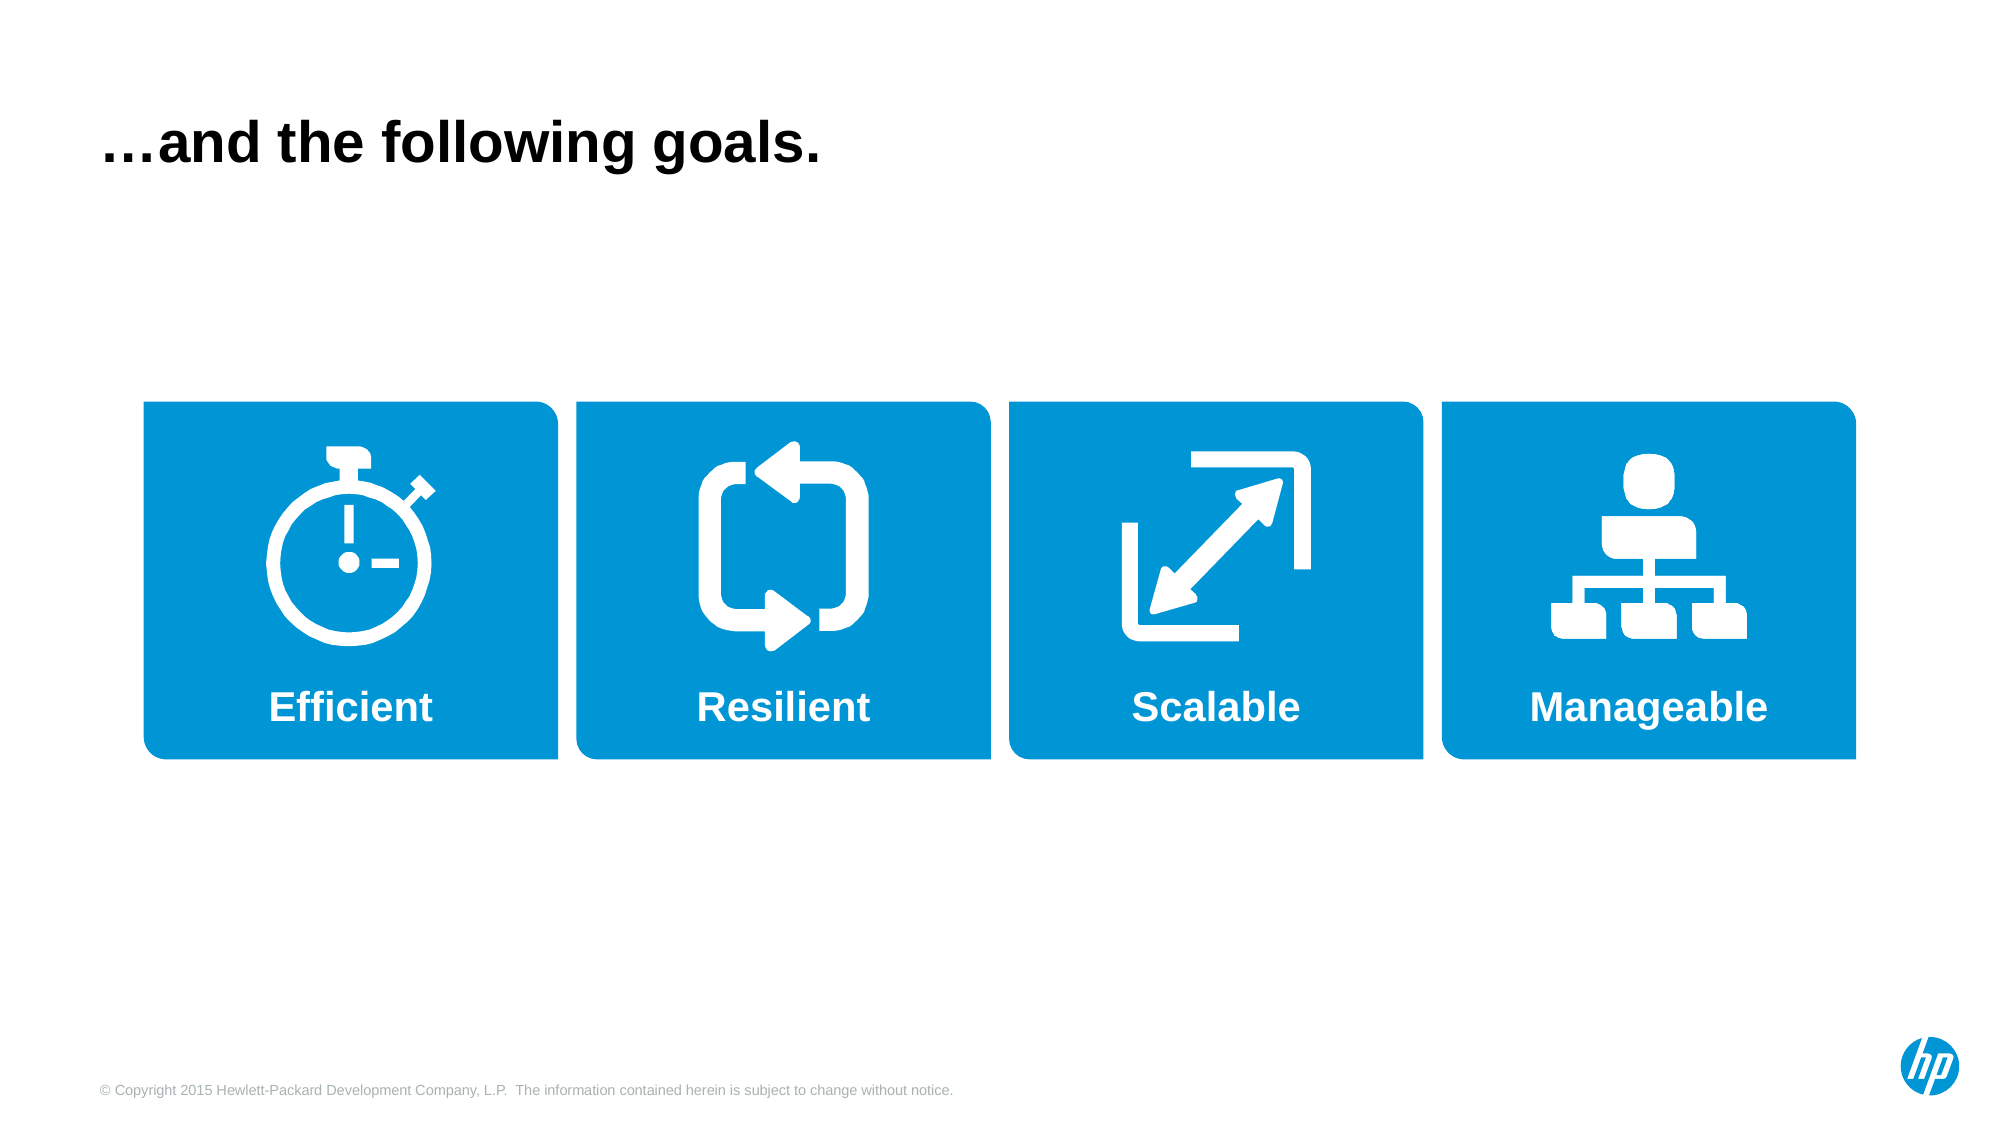

# …and the following goals.
Efficient
Resilient
Scalable
Manageable